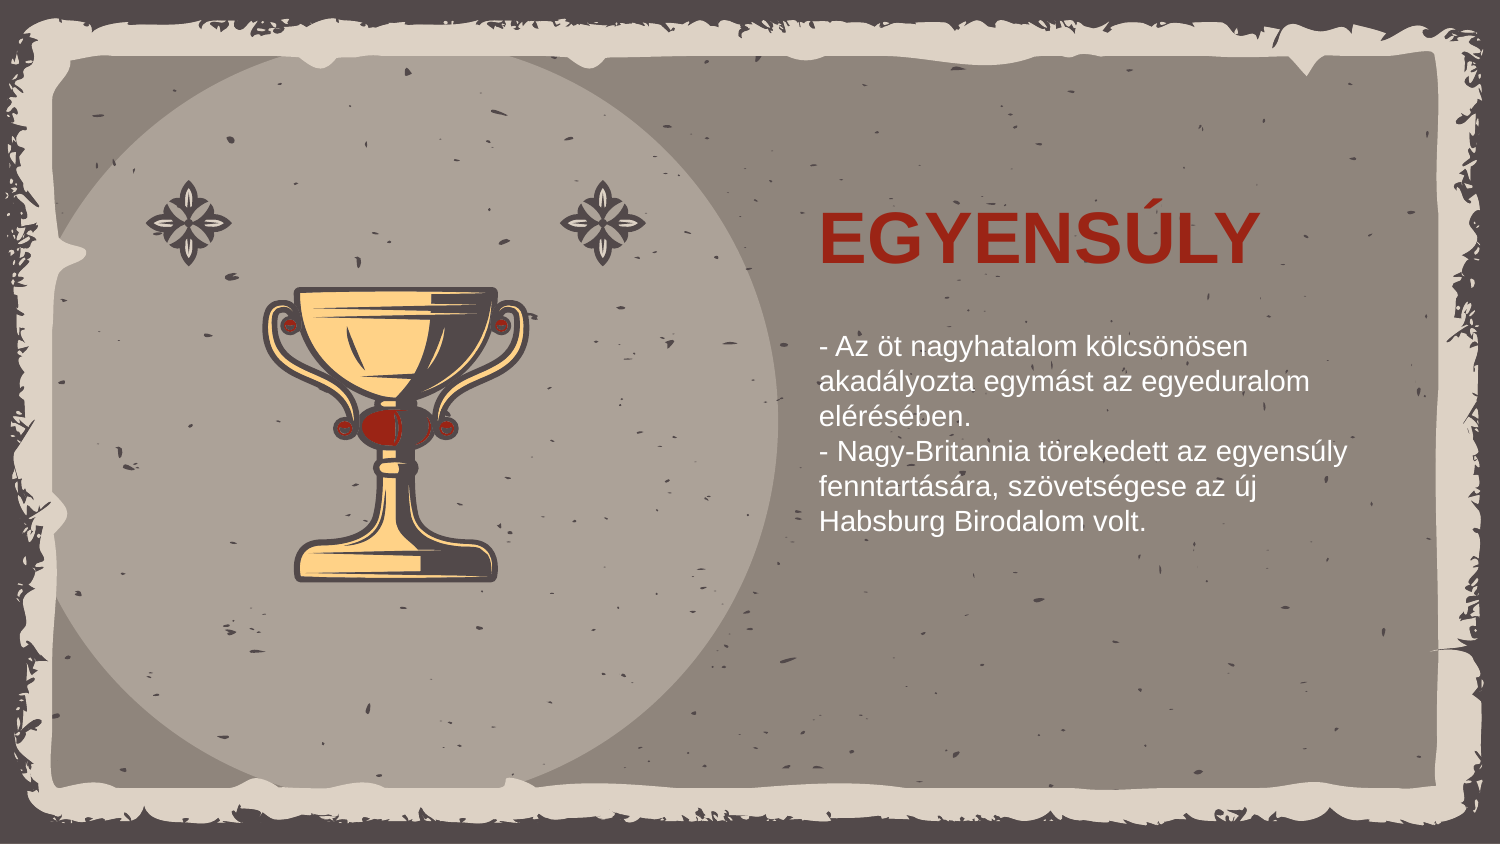

# EGYENSÚLY

- Az öt nagyhatalom kölcsönösen akadályozta egymást az egyeduralom elérésében.
- Nagy-Britannia törekedett az egyensúly fenntartására, szövetségese az új Habsburg Birodalom volt.